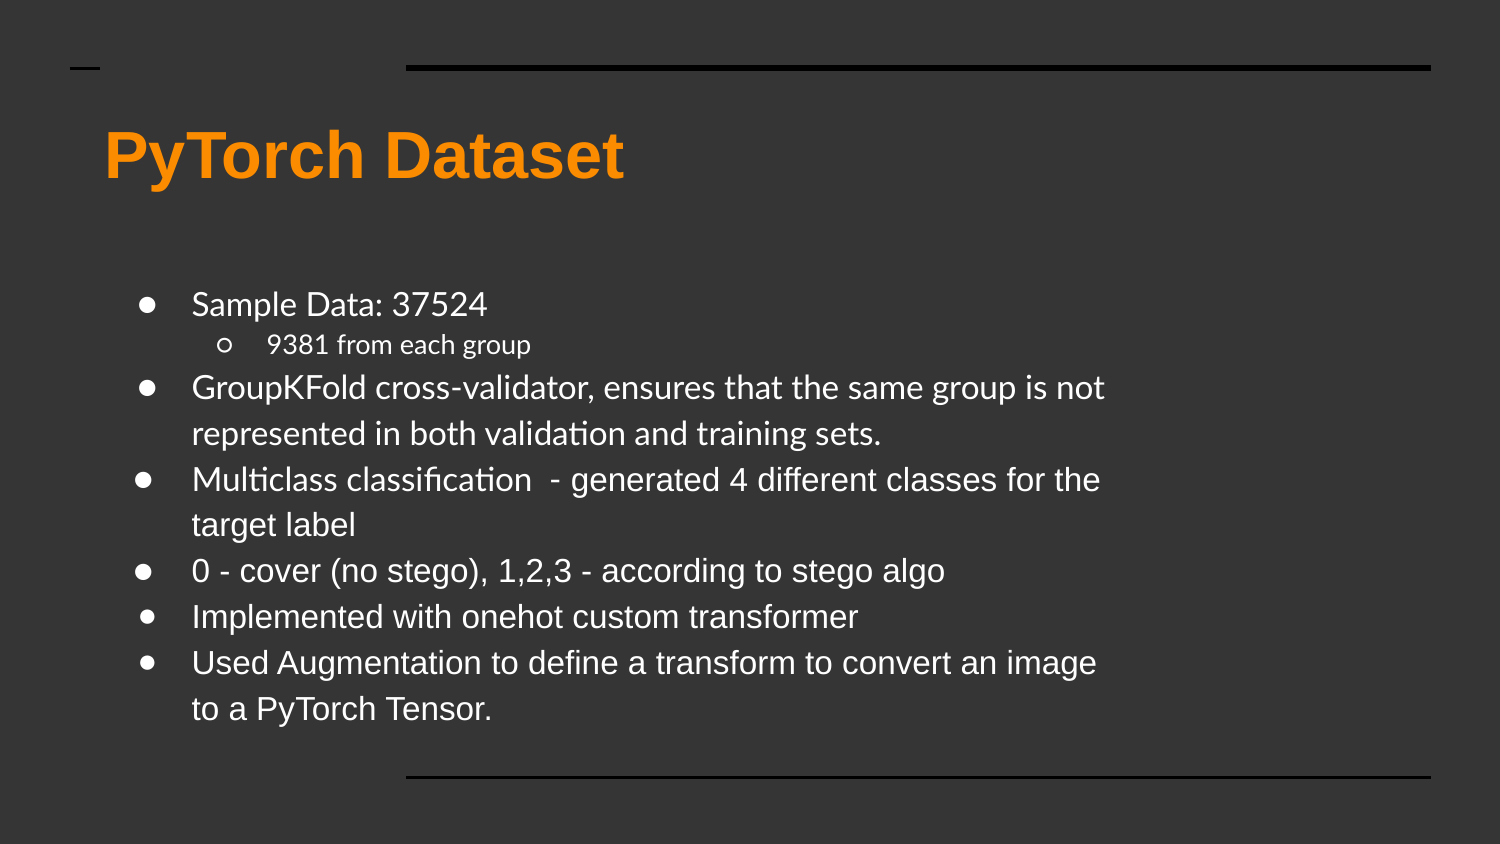

# PyTorch Dataset
Sample Data: 37524
9381 from each group
GroupKFold cross-validator, ensures that the same group is not represented in both validation and training sets.
Multiclass classification  - generated 4 different classes for the target label
0 - cover (no stego), 1,2,3 - according to stego algo
Implemented with onehot custom transformer
Used Augmentation to define a transform to convert an image to a PyTorch Tensor.